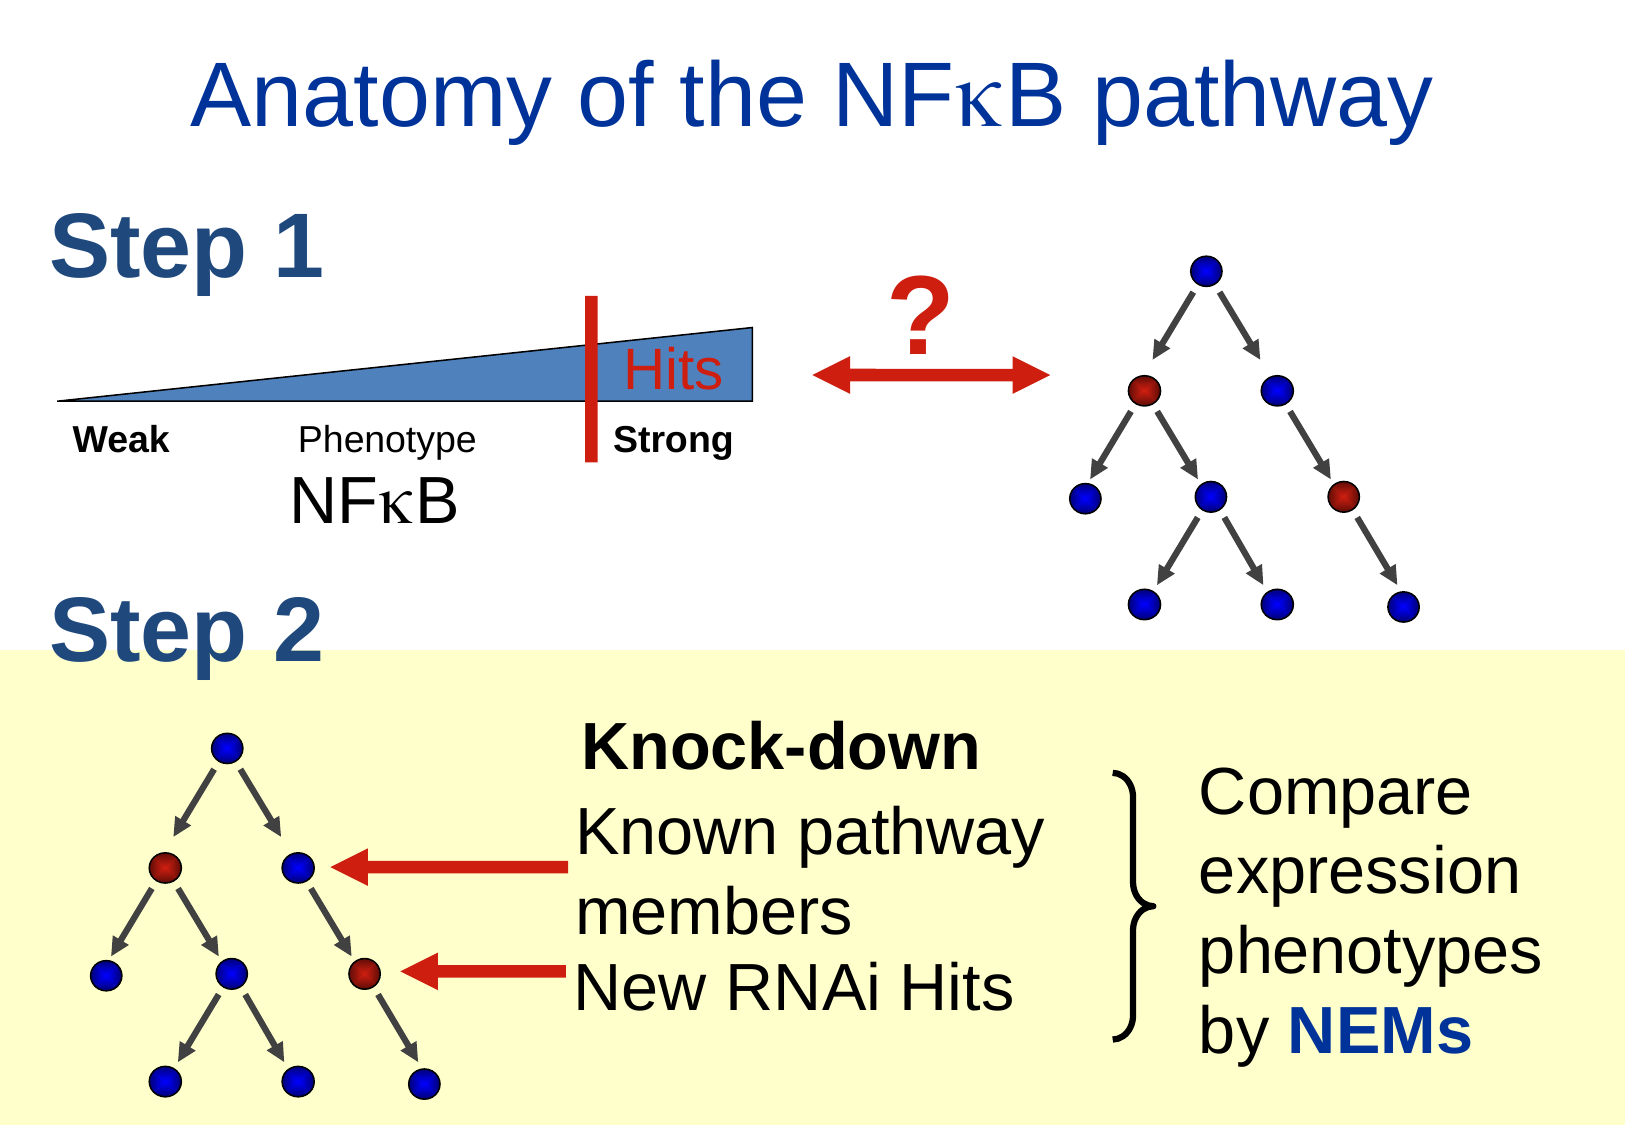

# Anatomy of the NFκB pathway
Step 1
?

Hits

Weak
Strong
Phenotype
NFκB
Step 2

Knock-down
Known pathway
members

New RNAi Hits

Compare
expression
phenotypes
by NEMs